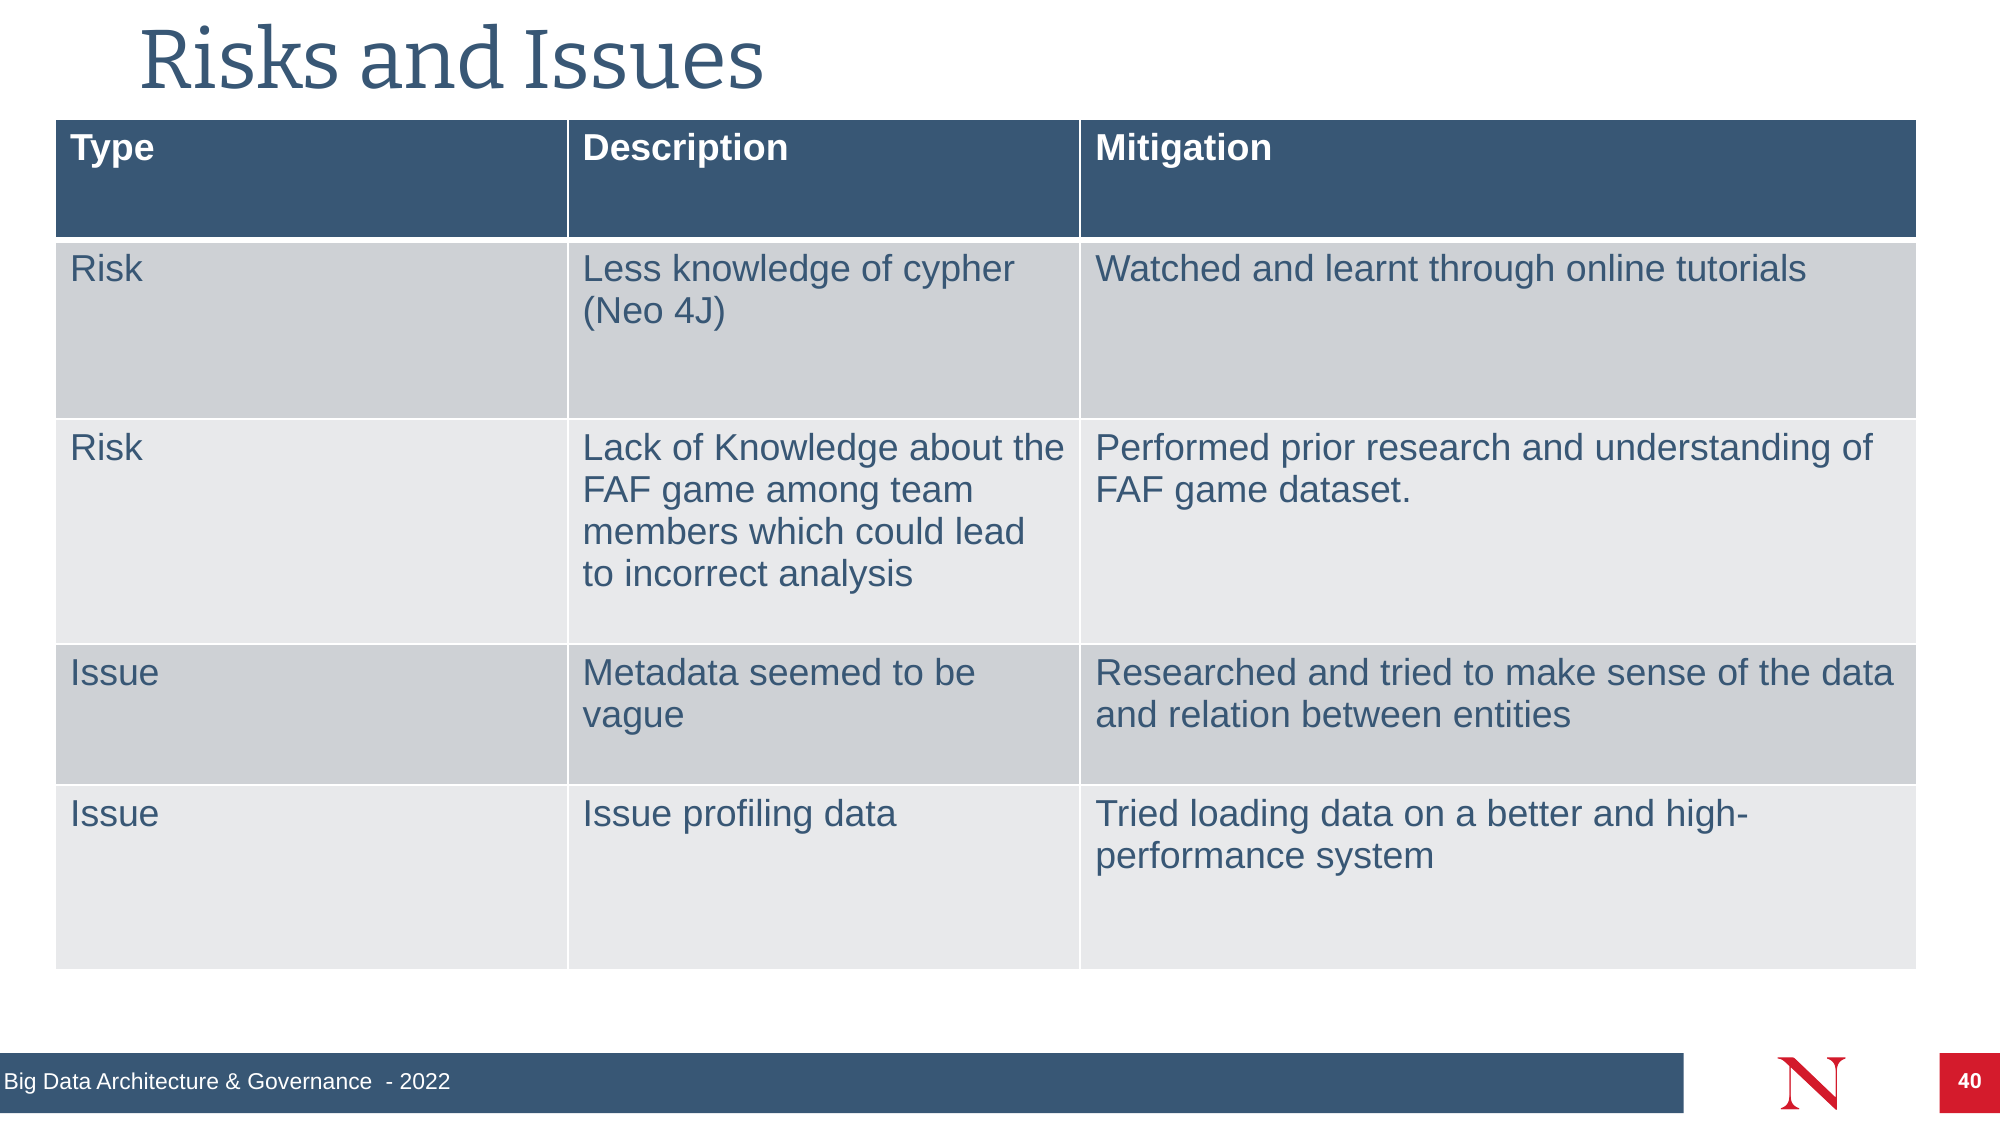

# Risks and Issues
| Type | Description | Mitigation |
| --- | --- | --- |
| Risk | Less knowledge of cypher (Neo 4J) | Watched and learnt through online tutorials |
| Risk | Lack of Knowledge about the FAF game among team members which could lead to incorrect analysis | Performed prior research and understanding of FAF game dataset. |
| Issue | Metadata seemed to be vague | Researched and tried to make sense of the data and relation between entities |
| Issue | Issue profiling data | Tried loading data on a better and high- performance system |